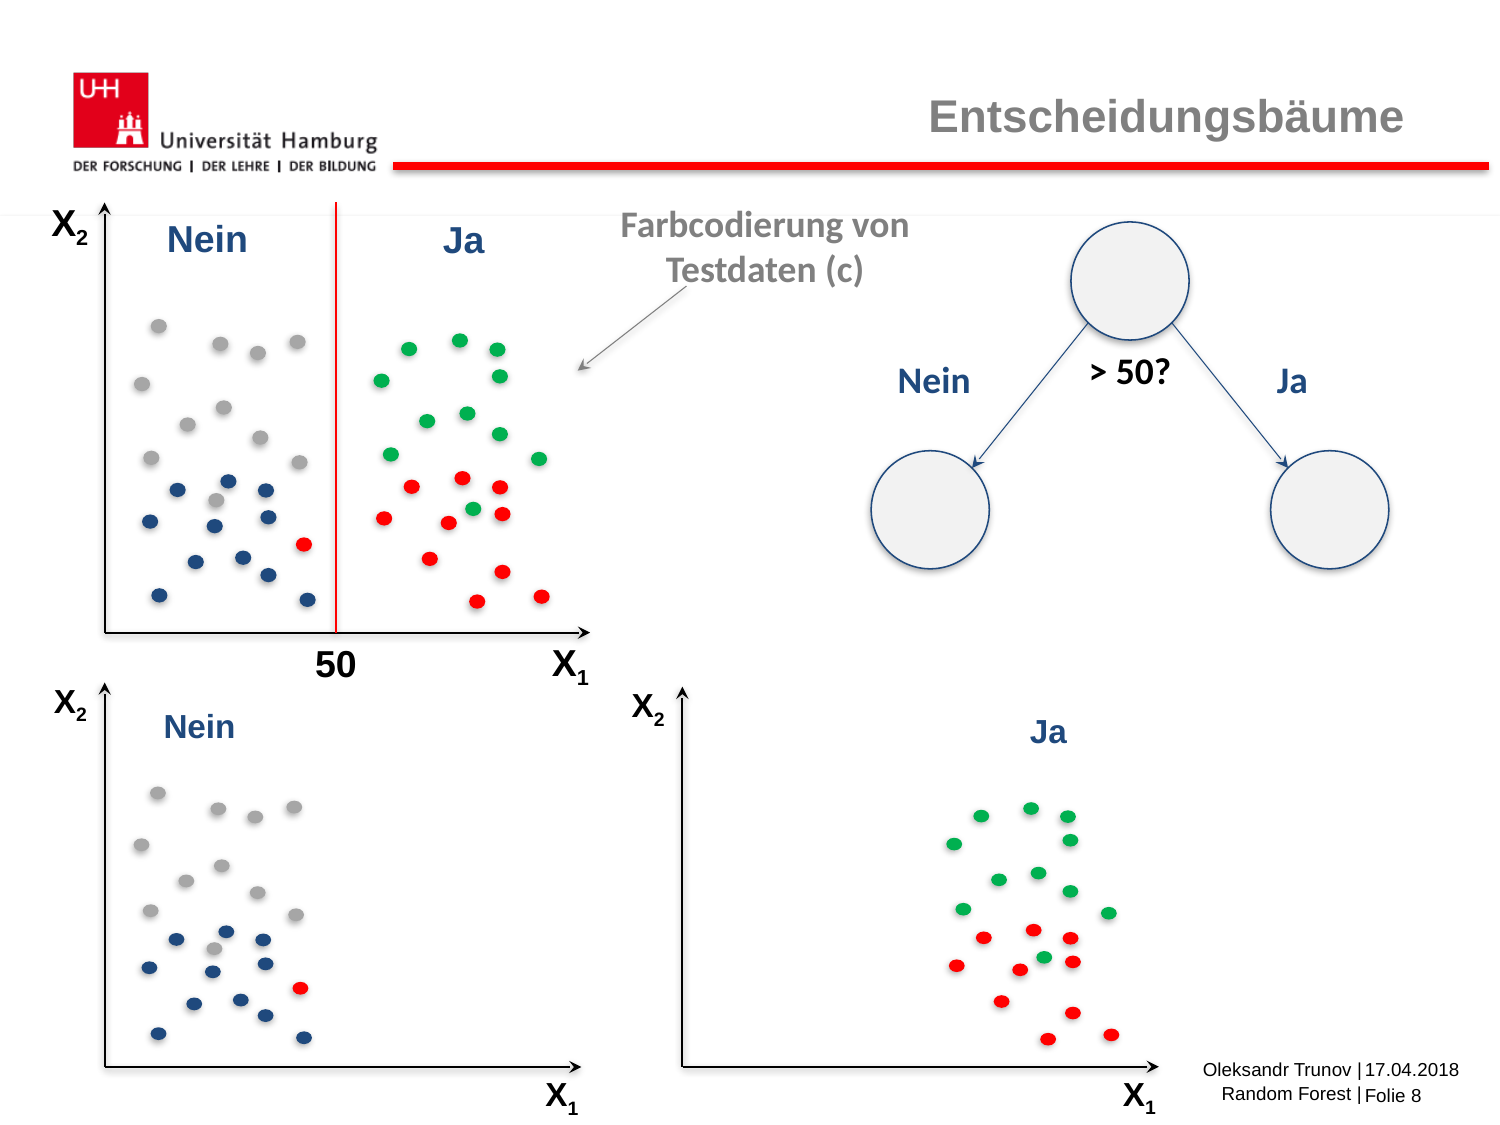

Entscheidungsbäume
X2
50
Nein
Ja

X1
Farbcodierung von Testdaten (c)

> 50?
Nein
Ja
X2
Nein

X1
X2
Ja

X1
Oleksandr Trunov |
17.04.2018
Folie 8
Random Forest |